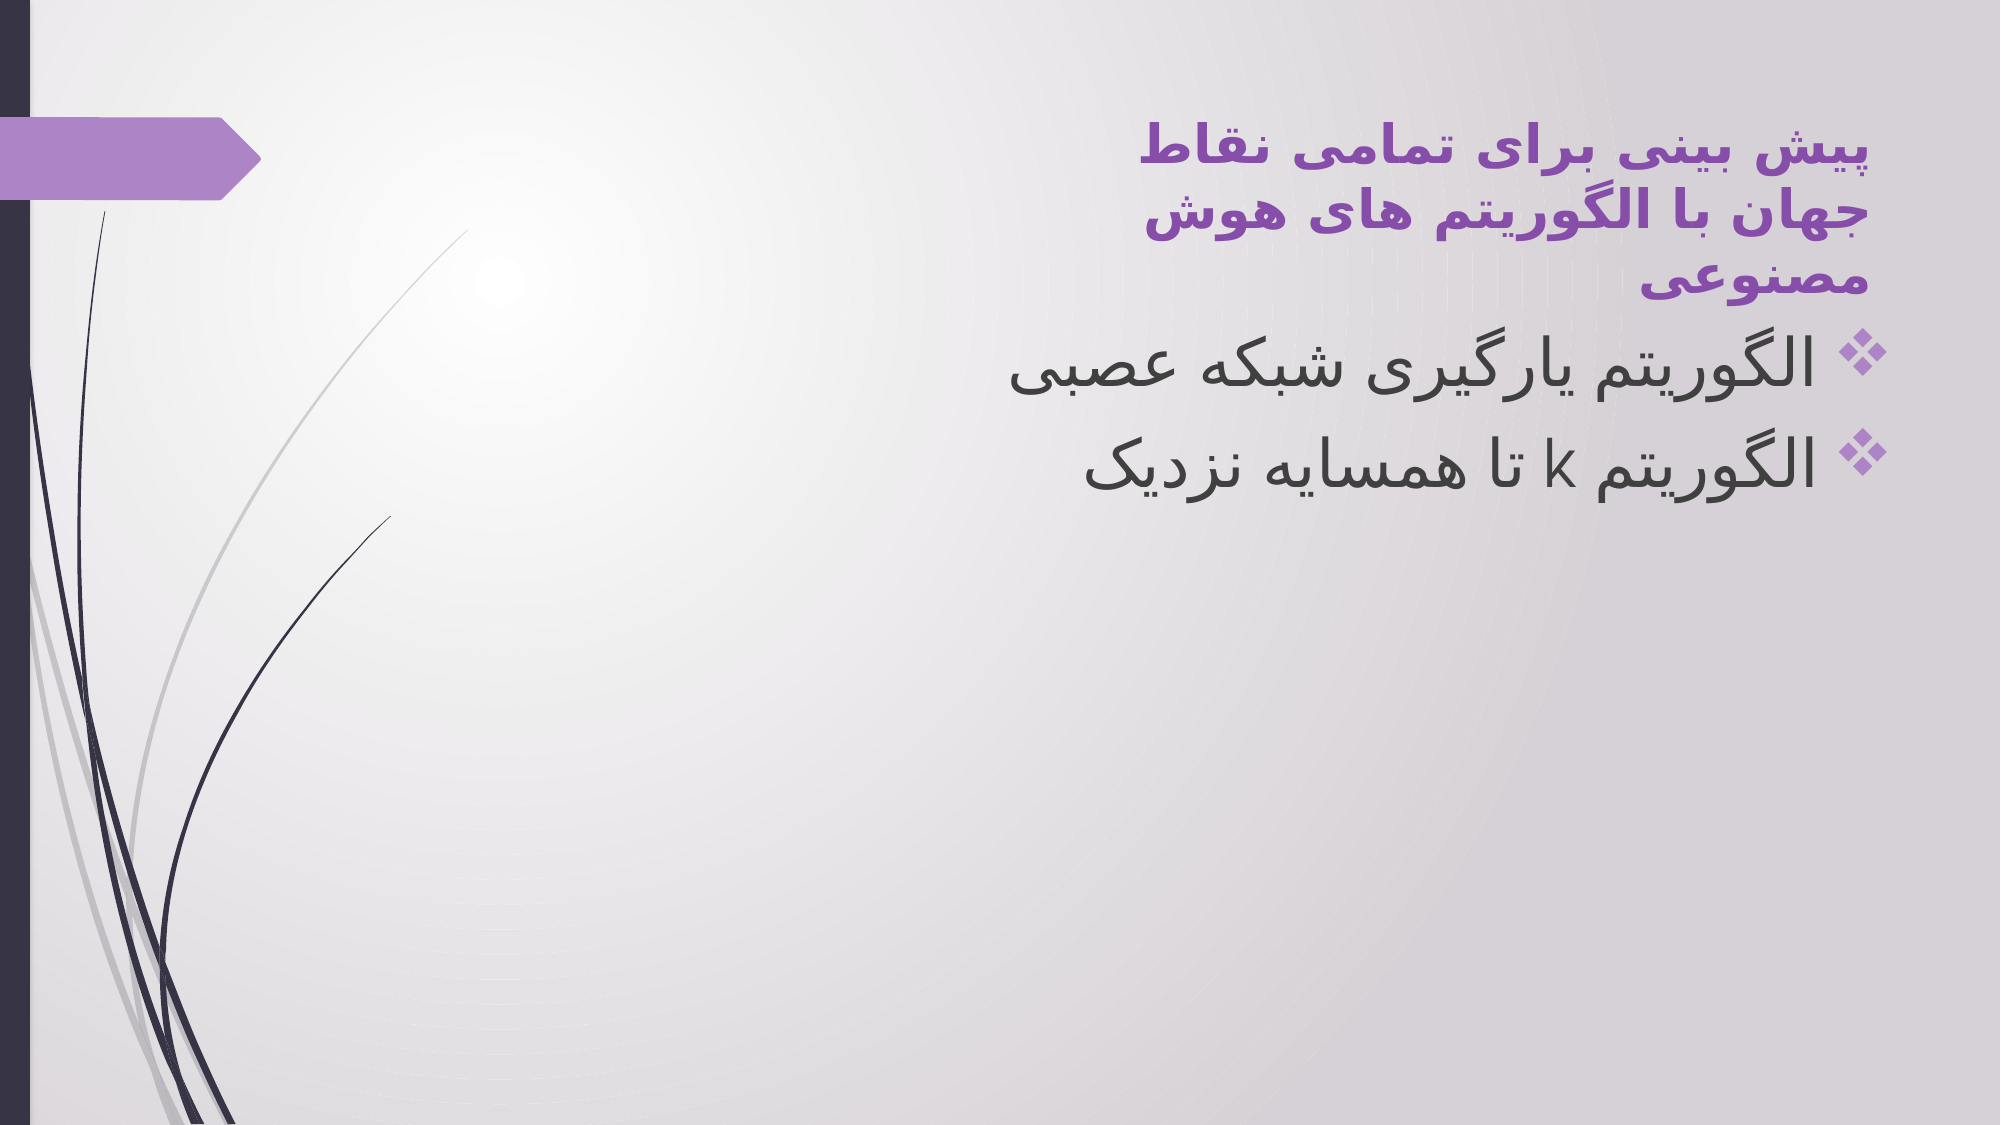

# پیش بینی برای تمامی نقاط جهان با الگوریتم های هوش مصنوعی
الگوریتم یارگیری شبکه عصبی
الگوریتم k تا همسایه نزدیک